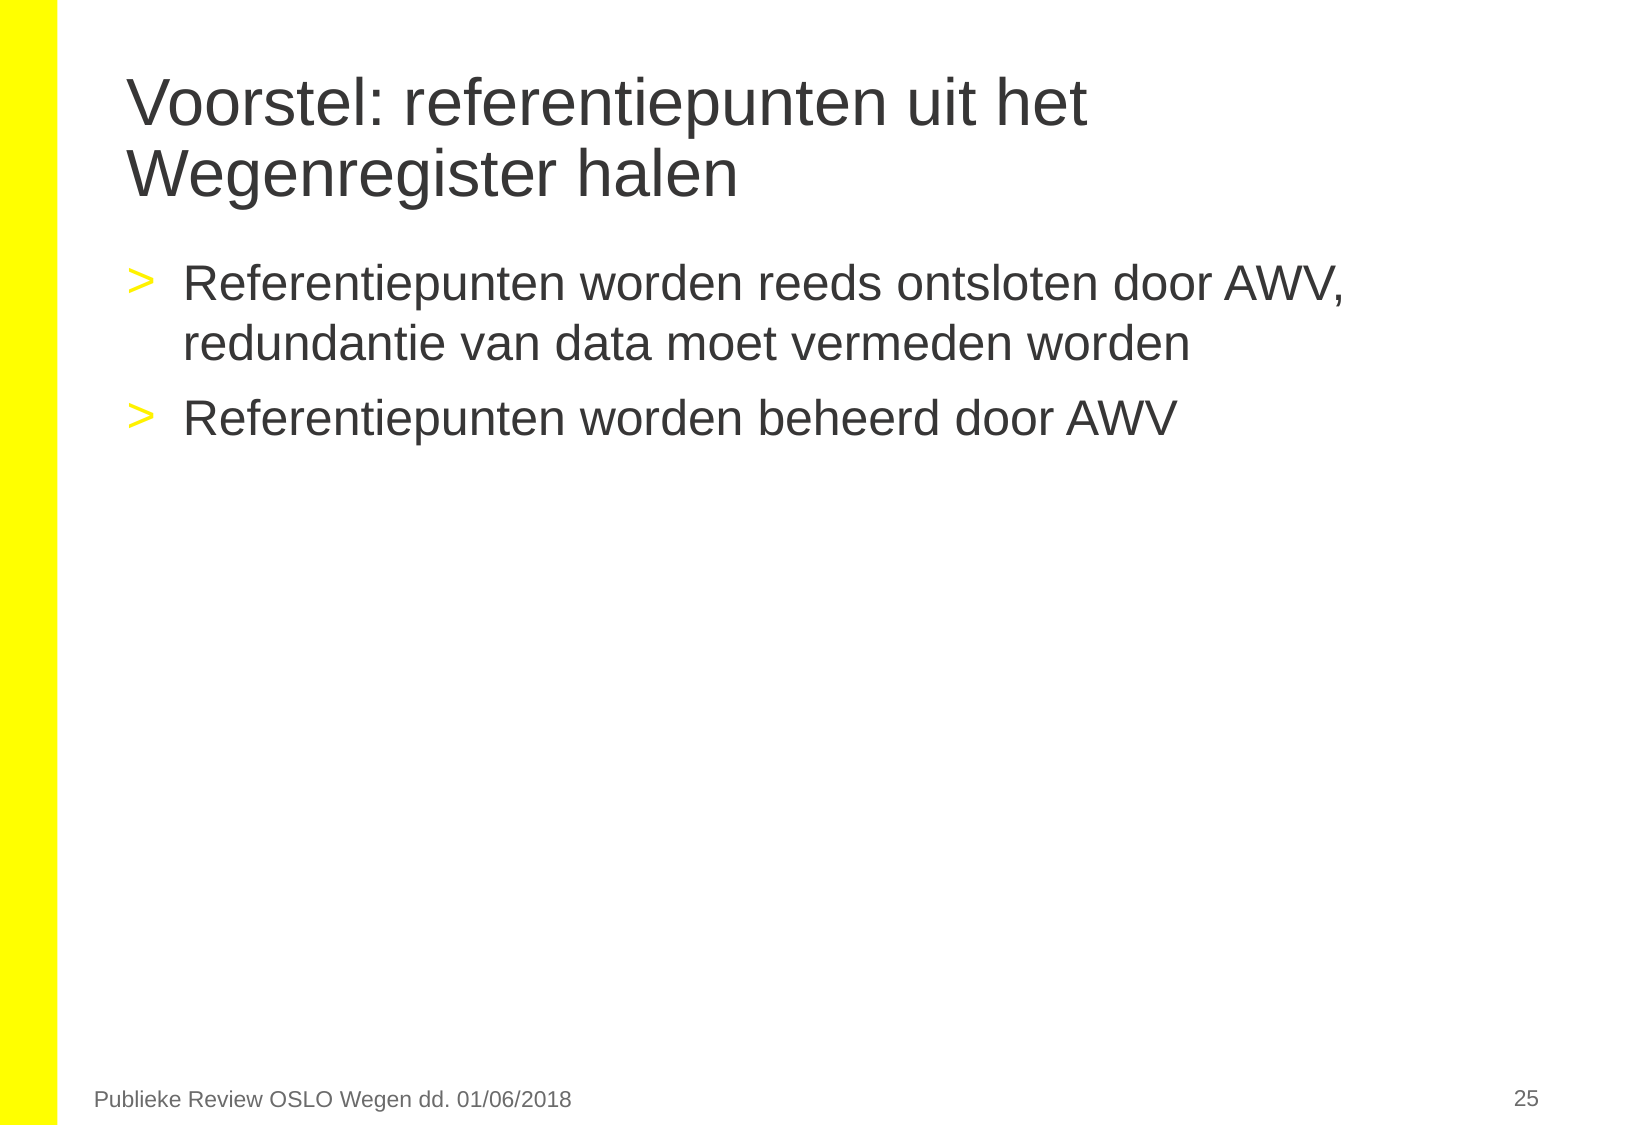

# Voorstel: referentiepunten uit het Wegenregister halen
Referentiepunten worden reeds ontsloten door AWV, redundantie van data moet vermeden worden
Referentiepunten worden beheerd door AWV
25
Publieke Review OSLO Wegen dd. 01/06/2018